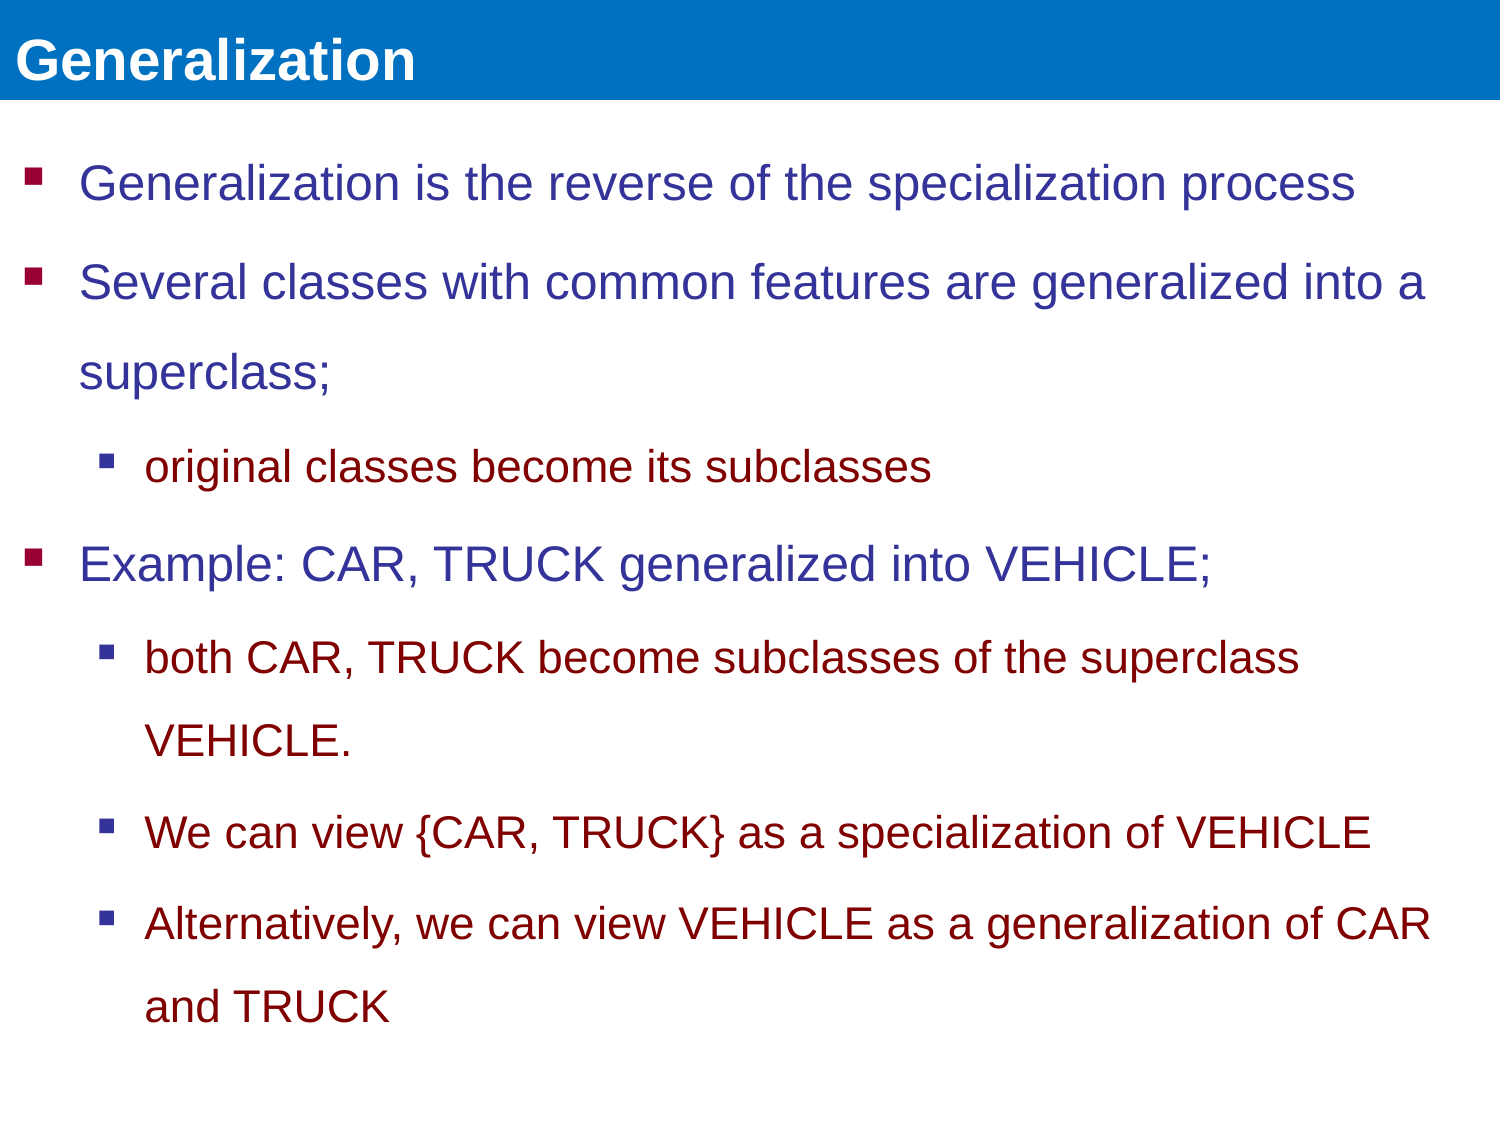

# Generalization
Generalization is the reverse of the specialization process
Several classes with common features are generalized into a superclass;
original classes become its subclasses
Example: CAR, TRUCK generalized into VEHICLE;
both CAR, TRUCK become subclasses of the superclass VEHICLE.
We can view {CAR, TRUCK} as a specialization of VEHICLE
Alternatively, we can view VEHICLE as a generalization of CAR and TRUCK